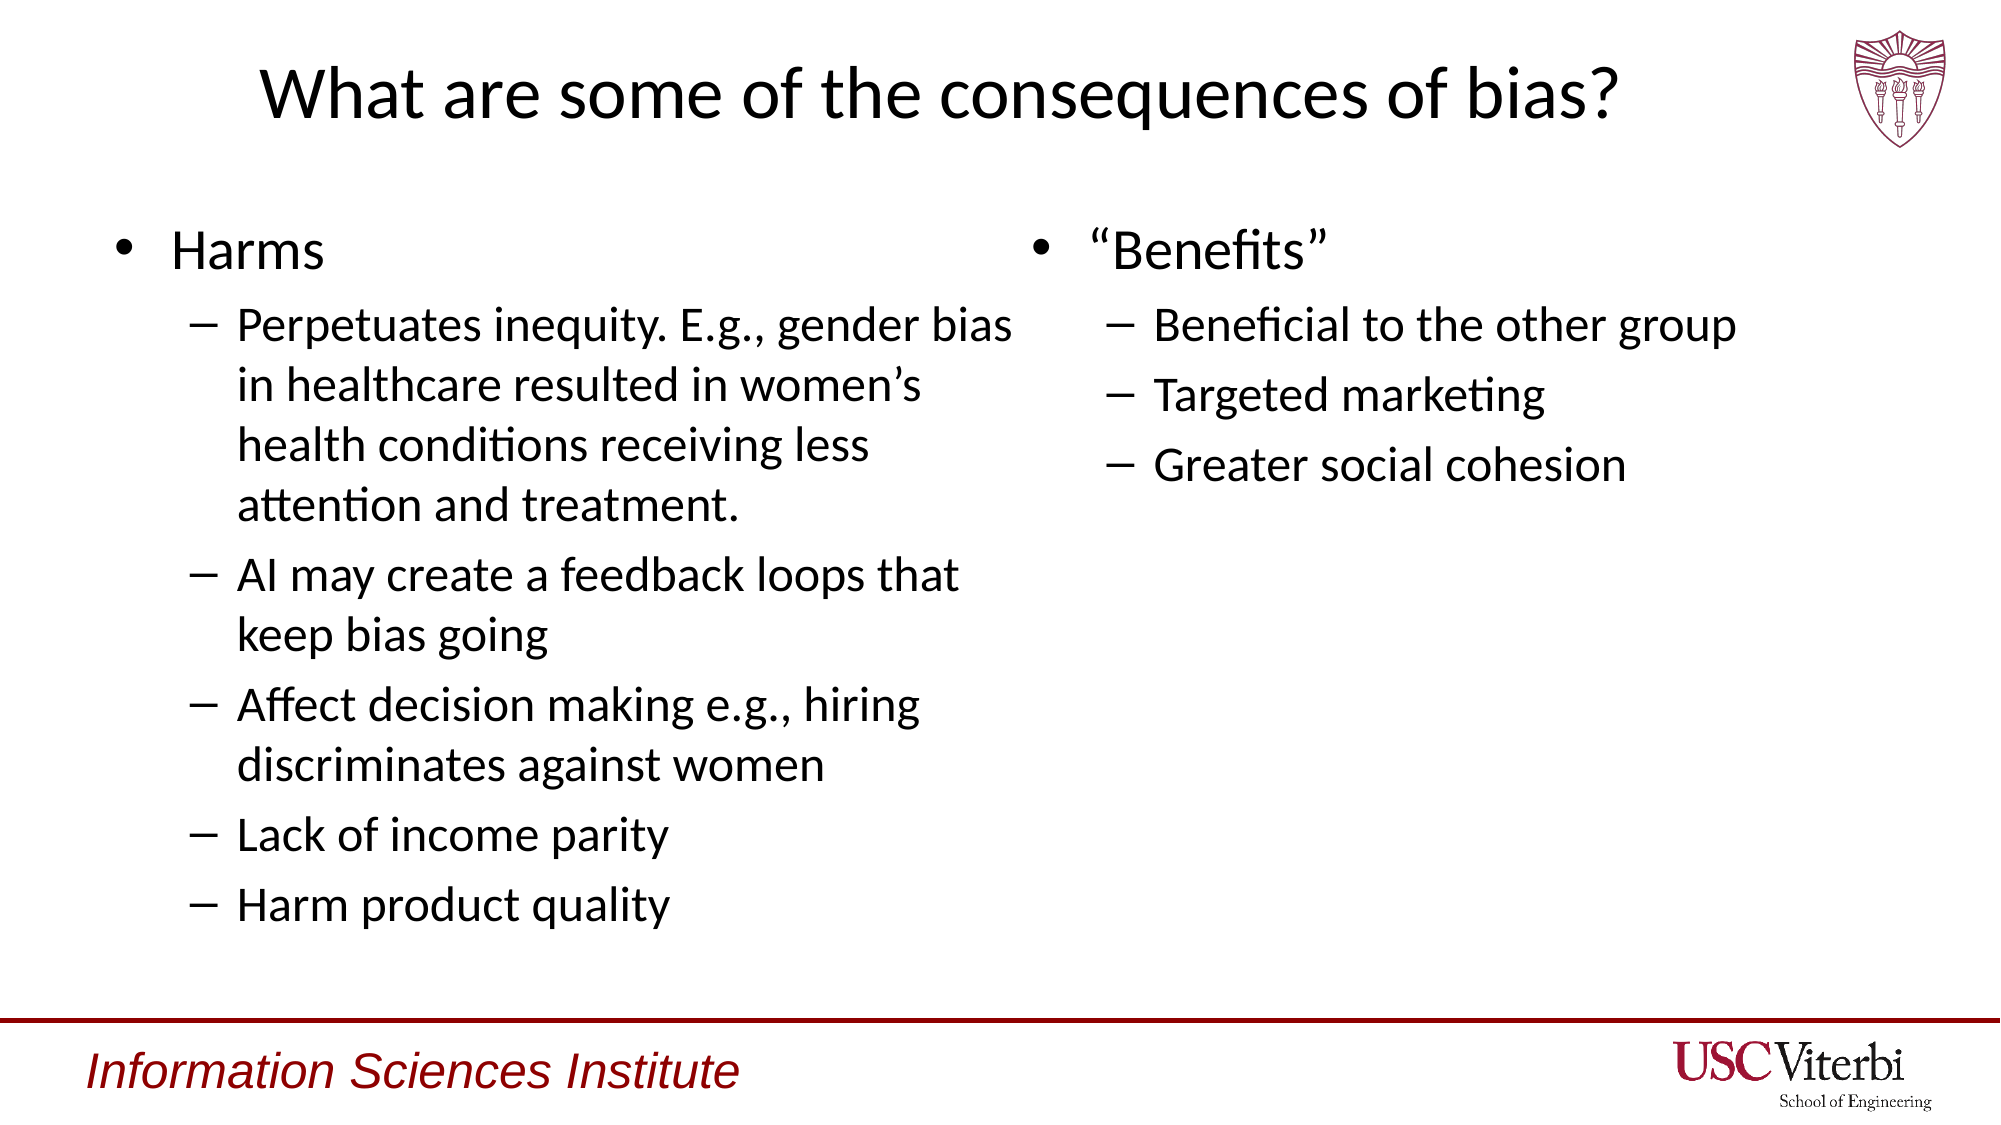

# What are some of the consequences of bias?
Harms
Perpetuates inequity. E.g., gender bias in healthcare resulted in women’s health conditions receiving less attention and treatment.
AI may create a feedback loops that keep bias going
Affect decision making e.g., hiring discriminates against women
Lack of income parity
Harm product quality

“Benefits”
Beneficial to the other group
Targeted marketing
Greater social cohesion